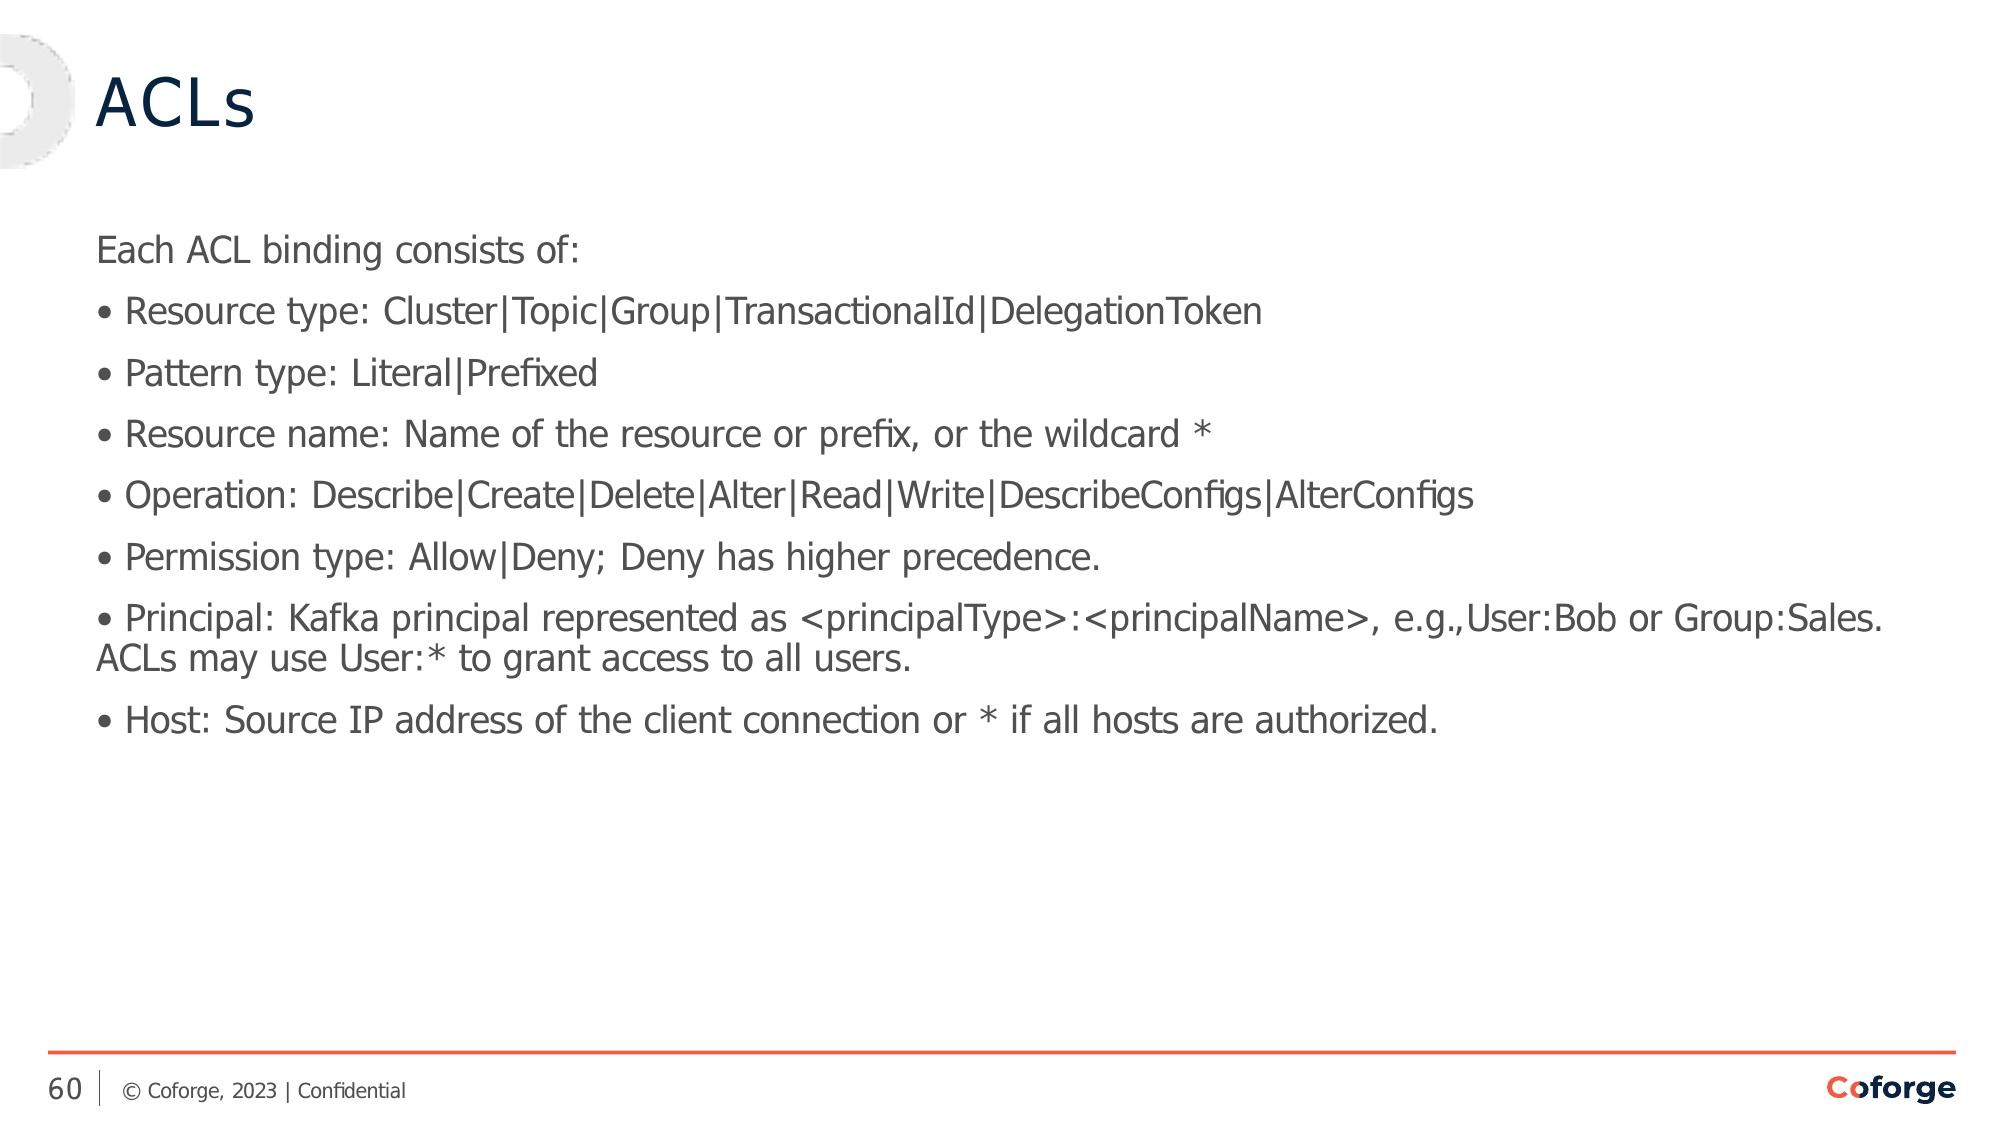

# ACLs
Each ACL binding consists of:
• Resource type: Cluster|Topic|Group|TransactionalId|DelegationToken
• Pattern type: Literal|Prefixed
• Resource name: Name of the resource or prefix, or the wildcard *
• Operation: Describe|Create|Delete|Alter|Read|Write|DescribeConfigs|AlterConfigs
• Permission type: Allow|Deny; Deny has higher precedence.
• Principal: Kafka principal represented as <principalType>:<principalName>, e.g.,User:Bob or Group:Sales. ACLs may use User:* to grant access to all users.
• Host: Source IP address of the client connection or * if all hosts are authorized.